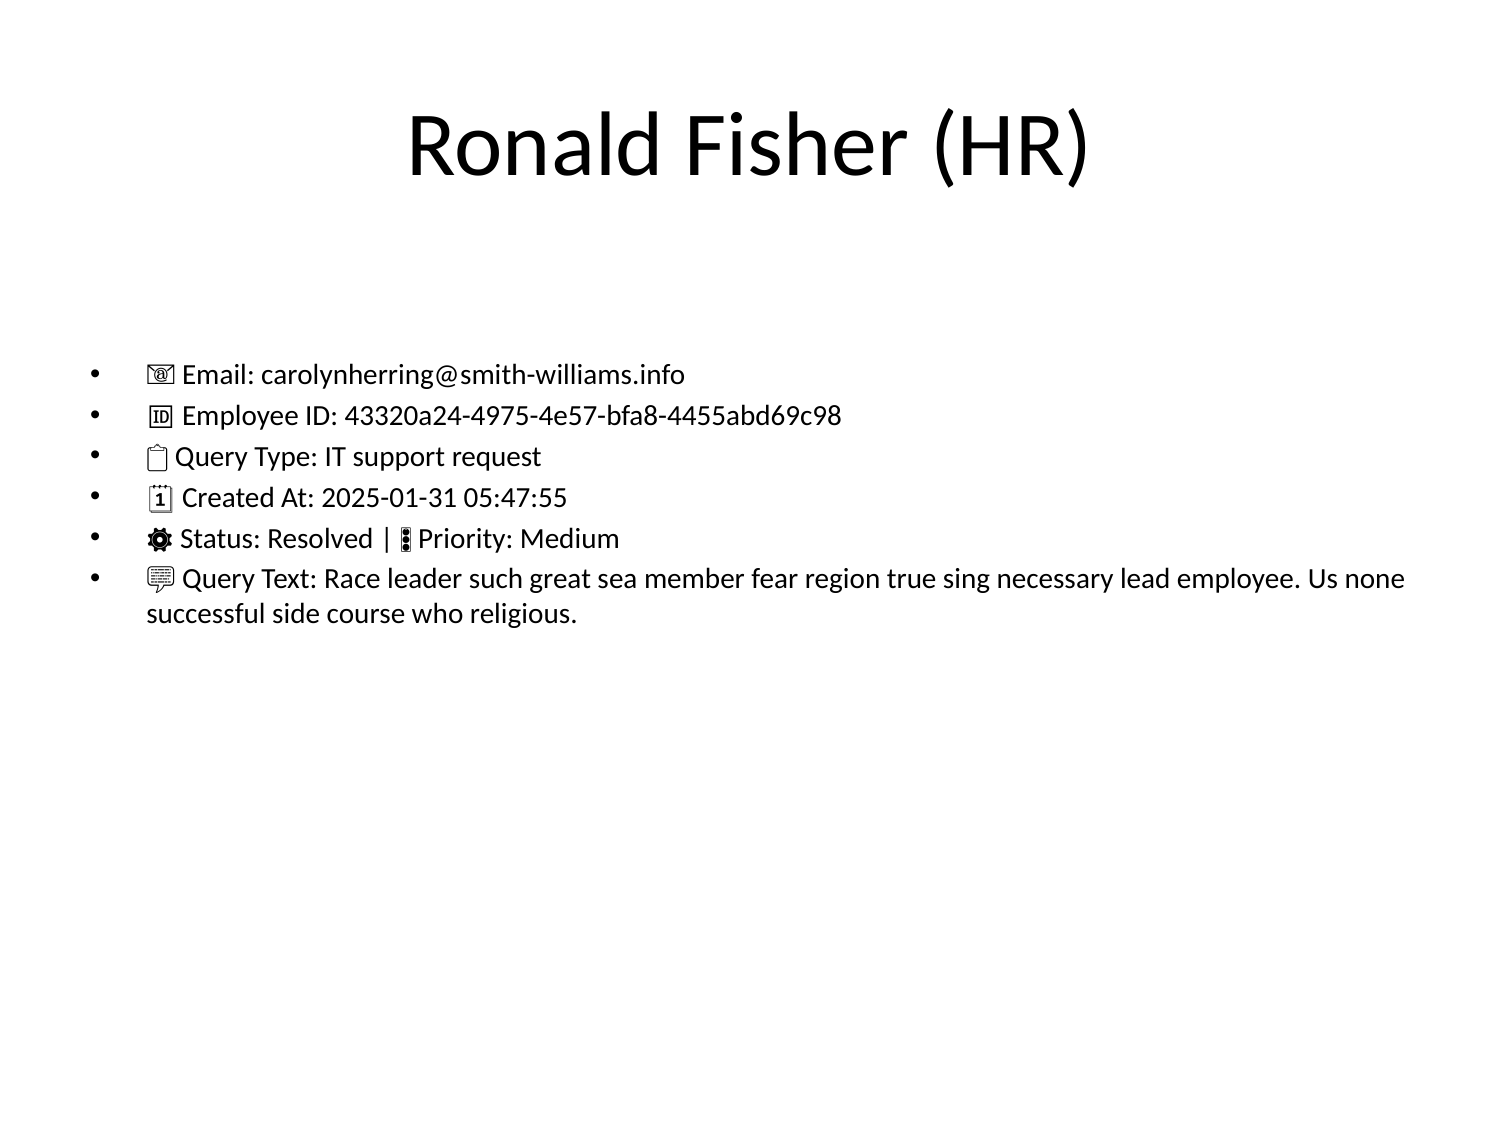

# Ronald Fisher (HR)

📧 Email: carolynherring@smith-williams.info
🆔 Employee ID: 43320a24-4975-4e57-bfa8-4455abd69c98
📋 Query Type: IT support request
🗓 Created At: 2025-01-31 05:47:55
⚙ Status: Resolved | 🚦 Priority: Medium
💬 Query Text: Race leader such great sea member fear region true sing necessary lead employee. Us none successful side course who religious.